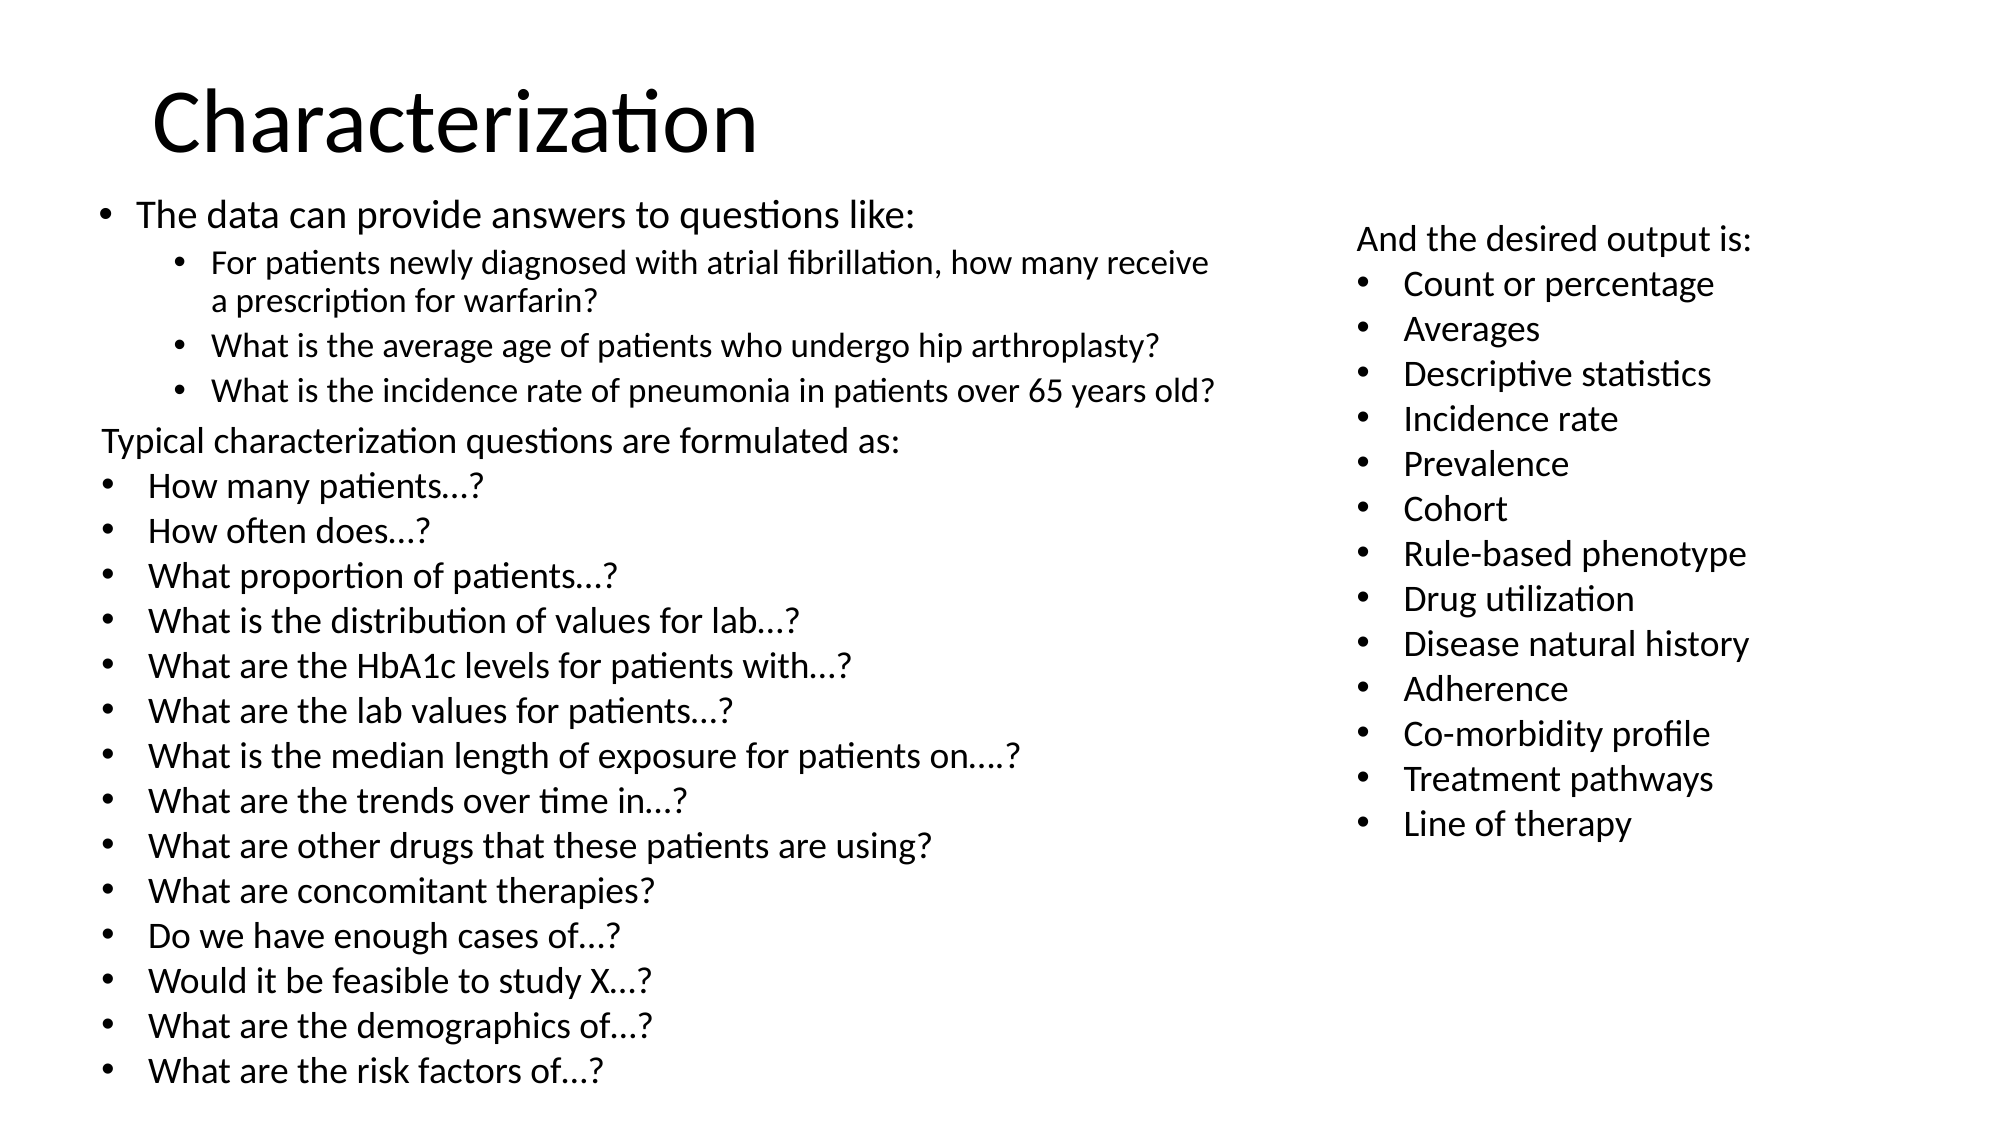

# Characterization
The data can provide answers to questions like:
For patients newly diagnosed with atrial fibrillation, how many receive a prescription for warfarin?
What is the average age of patients who undergo hip arthroplasty?
What is the incidence rate of pneumonia in patients over 65 years old?

And the desired output is:
Count or percentage
Averages
Descriptive statistics
Incidence rate
Prevalence
Cohort
Rule-based phenotype
Drug utilization
Disease natural history
Adherence
Co-morbidity profile
Treatment pathways
Line of therapy

Typical characterization questions are formulated as:
How many patients…?
How often does…?
What proportion of patients…?
What is the distribution of values for lab…?
What are the HbA1c levels for patients with…?
What are the lab values for patients…?
What is the median length of exposure for patients on….?
What are the trends over time in…?
What are other drugs that these patients are using?
What are concomitant therapies?
Do we have enough cases of…?
Would it be feasible to study X…?
What are the demographics of…?
What are the risk factors of…?